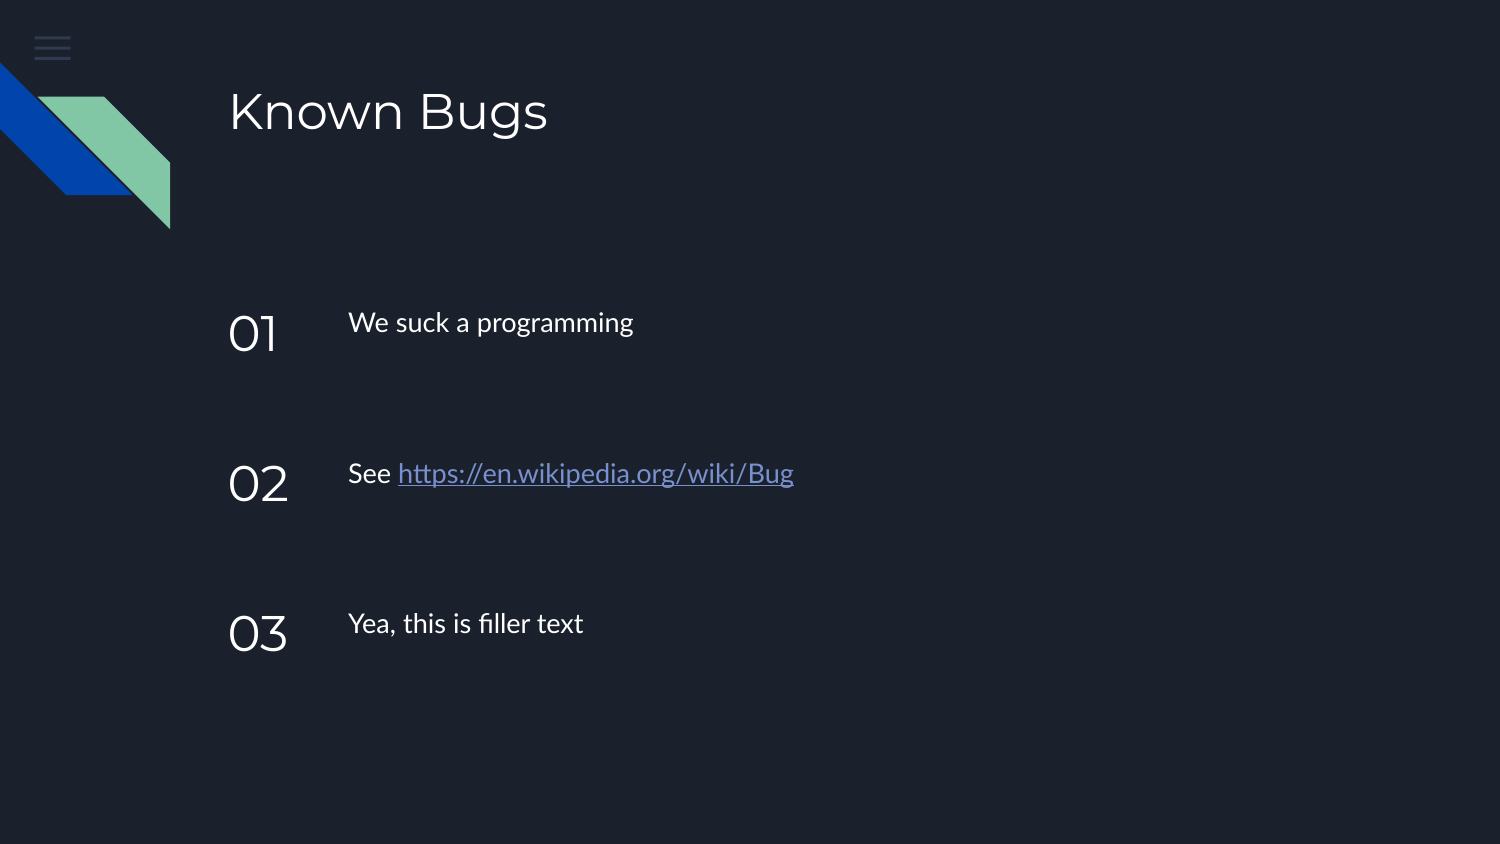

# Known Bugs
01

We suck a programming
02

See https://en.wikipedia.org/wiki/Bug
03
Yea, this is filler text